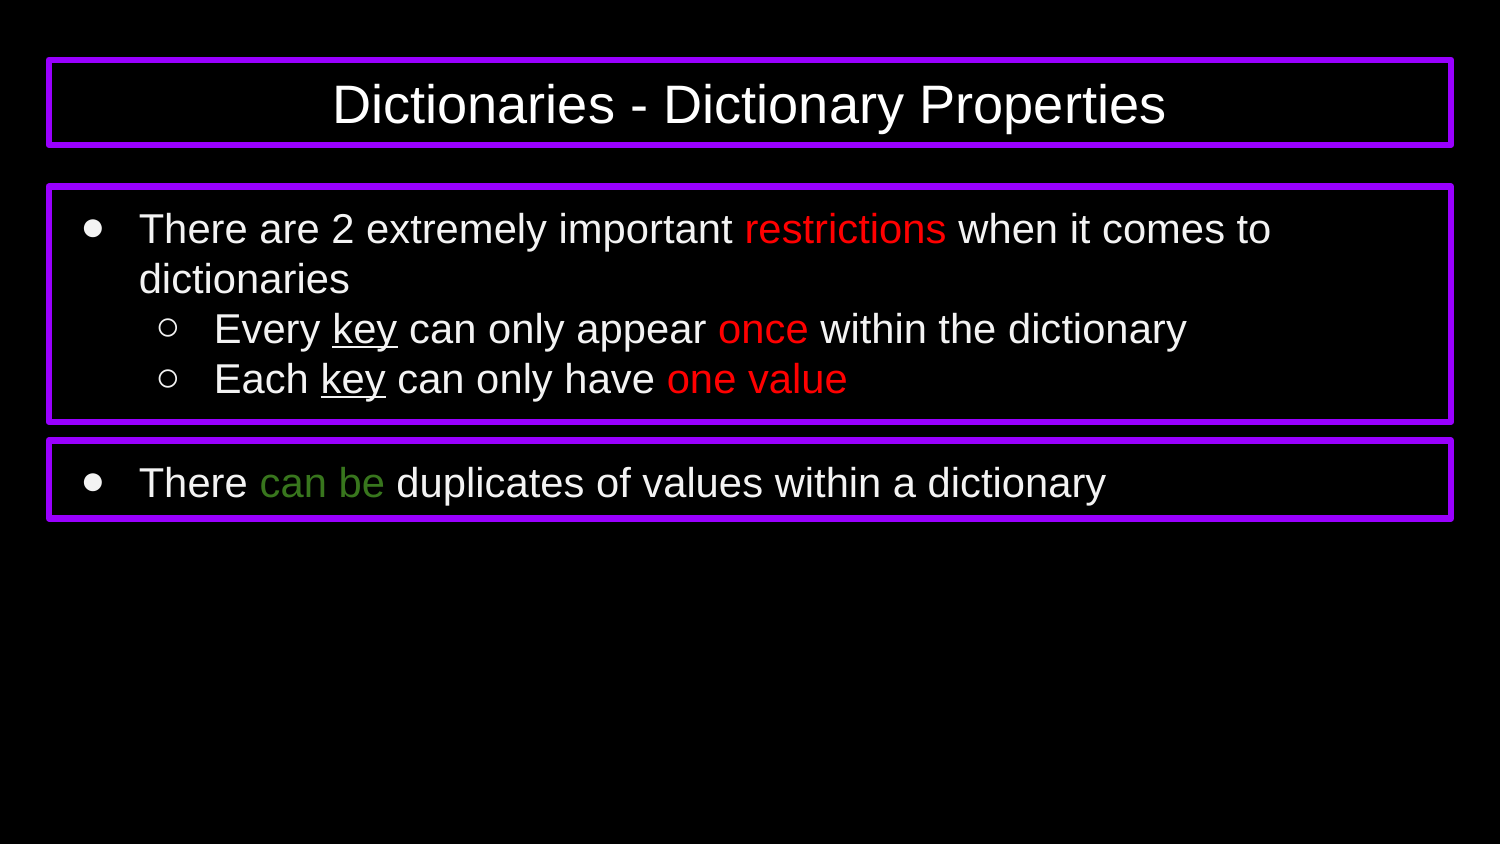

# Dictionaries - Dictionary Properties
There are 2 extremely important restrictions when it comes to dictionaries
Every key can only appear once within the dictionary
Each key can only have one value
There can be duplicates of values within a dictionary